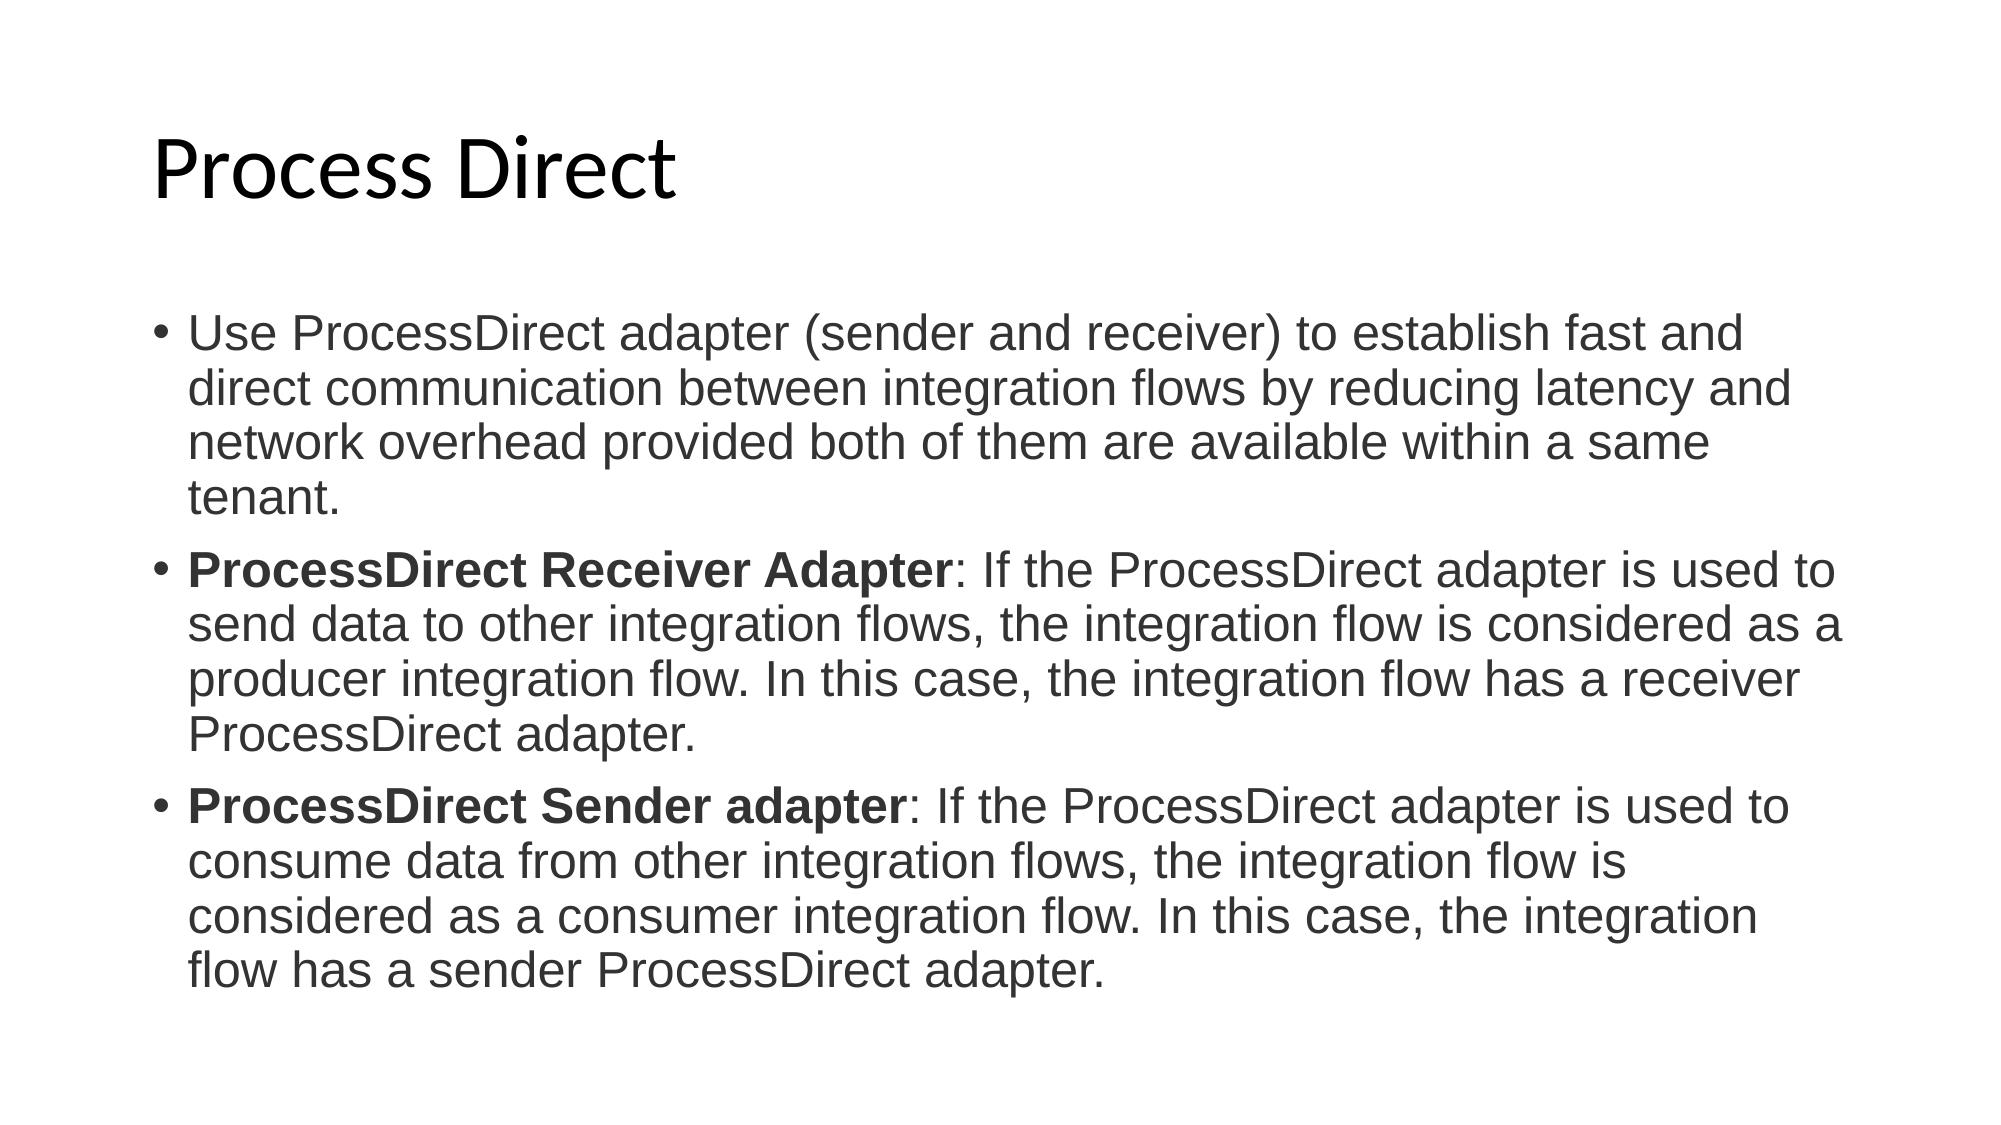

# Process Direct
Use ProcessDirect adapter (sender and receiver) to establish fast and direct communication between integration flows by reducing latency and network overhead provided both of them are available within a same tenant.
ProcessDirect Receiver Adapter: If the ProcessDirect adapter is used to send data to other integration flows, the integration flow is considered as a producer integration flow. In this case, the integration flow has a receiver ProcessDirect adapter.
ProcessDirect Sender adapter: If the ProcessDirect adapter is used to consume data from other integration flows, the integration flow is considered as a consumer integration flow. In this case, the integration flow has a sender ProcessDirect adapter.